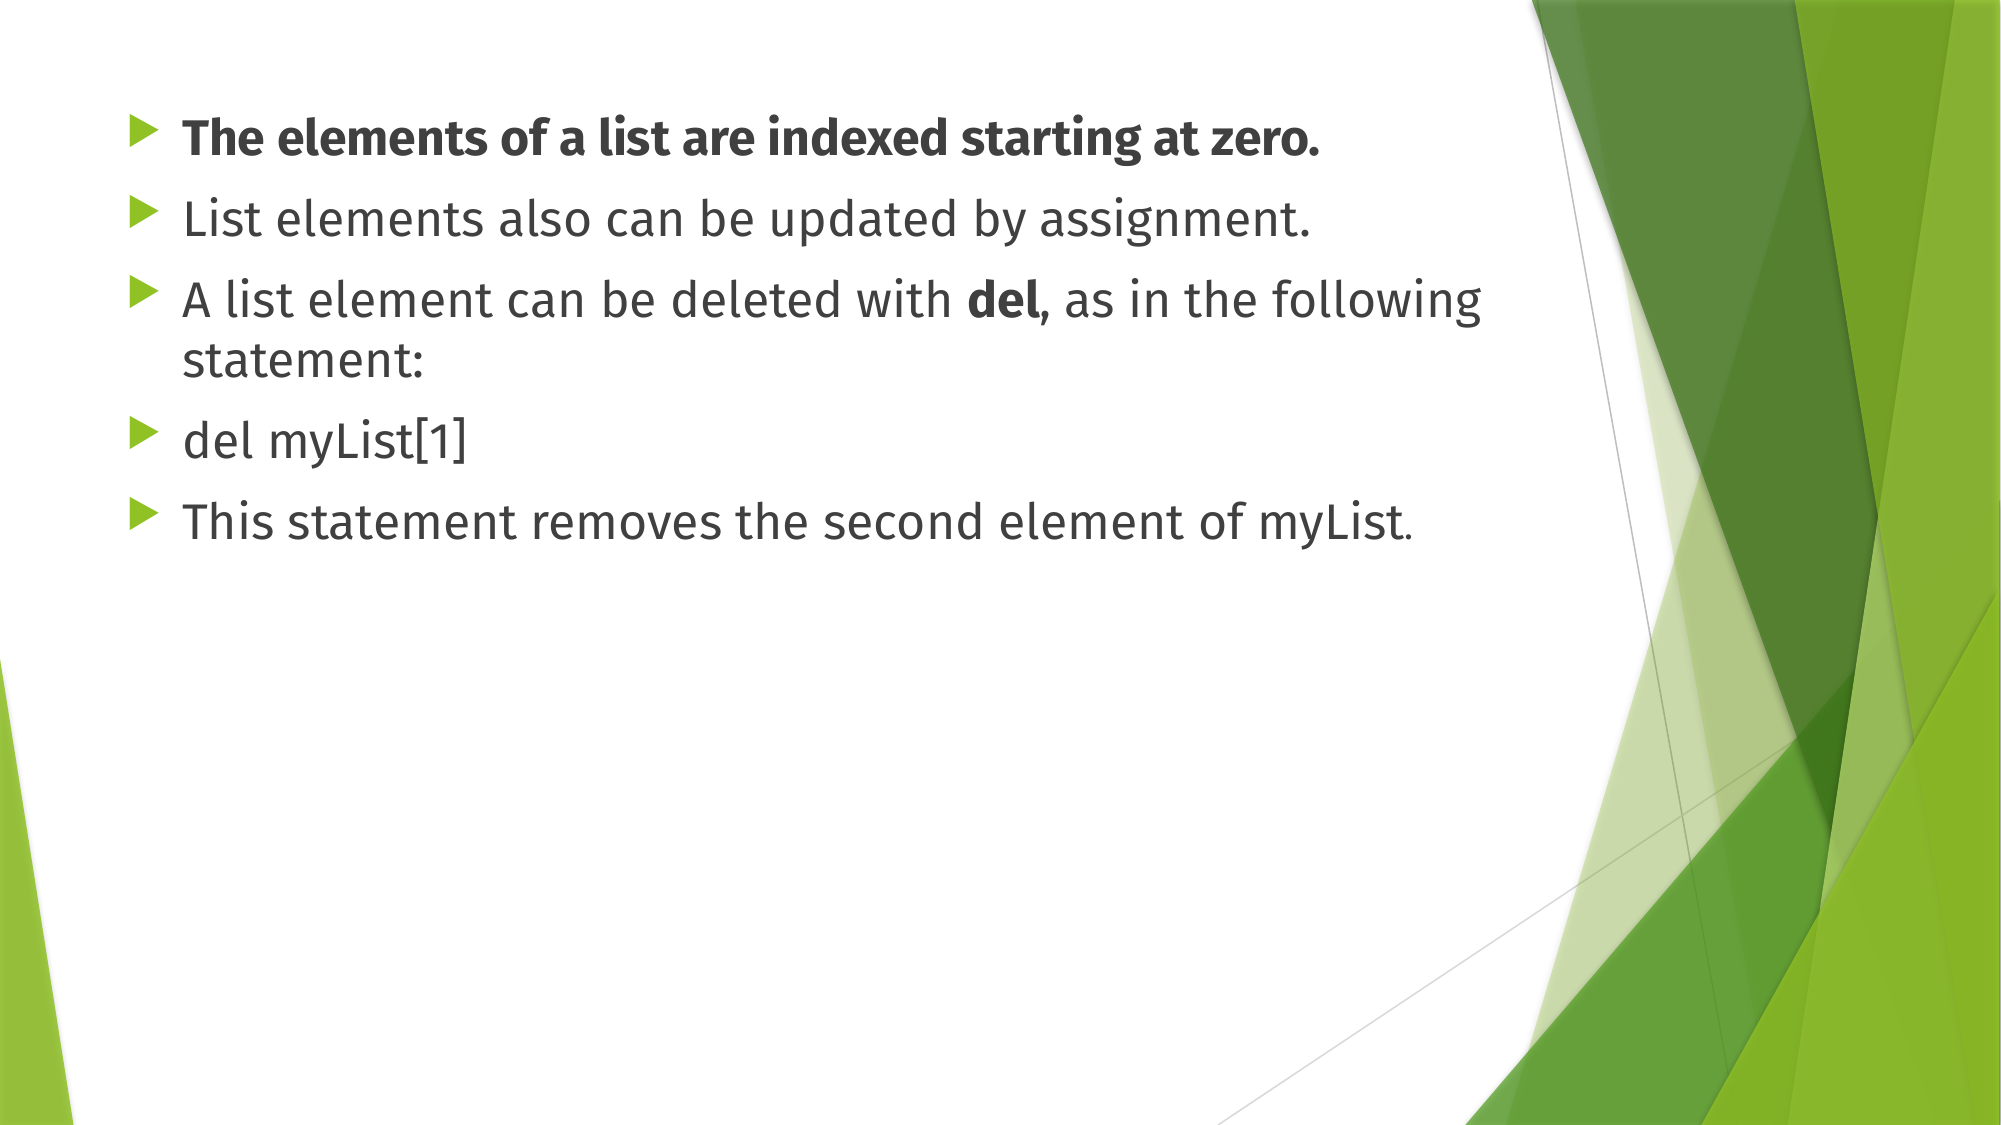

The elements of a list are indexed starting at zero.
List elements also can be updated by assignment.
A list element can be deleted with del, as in the following statement:
del myList[1]
This statement removes the second element of myList.